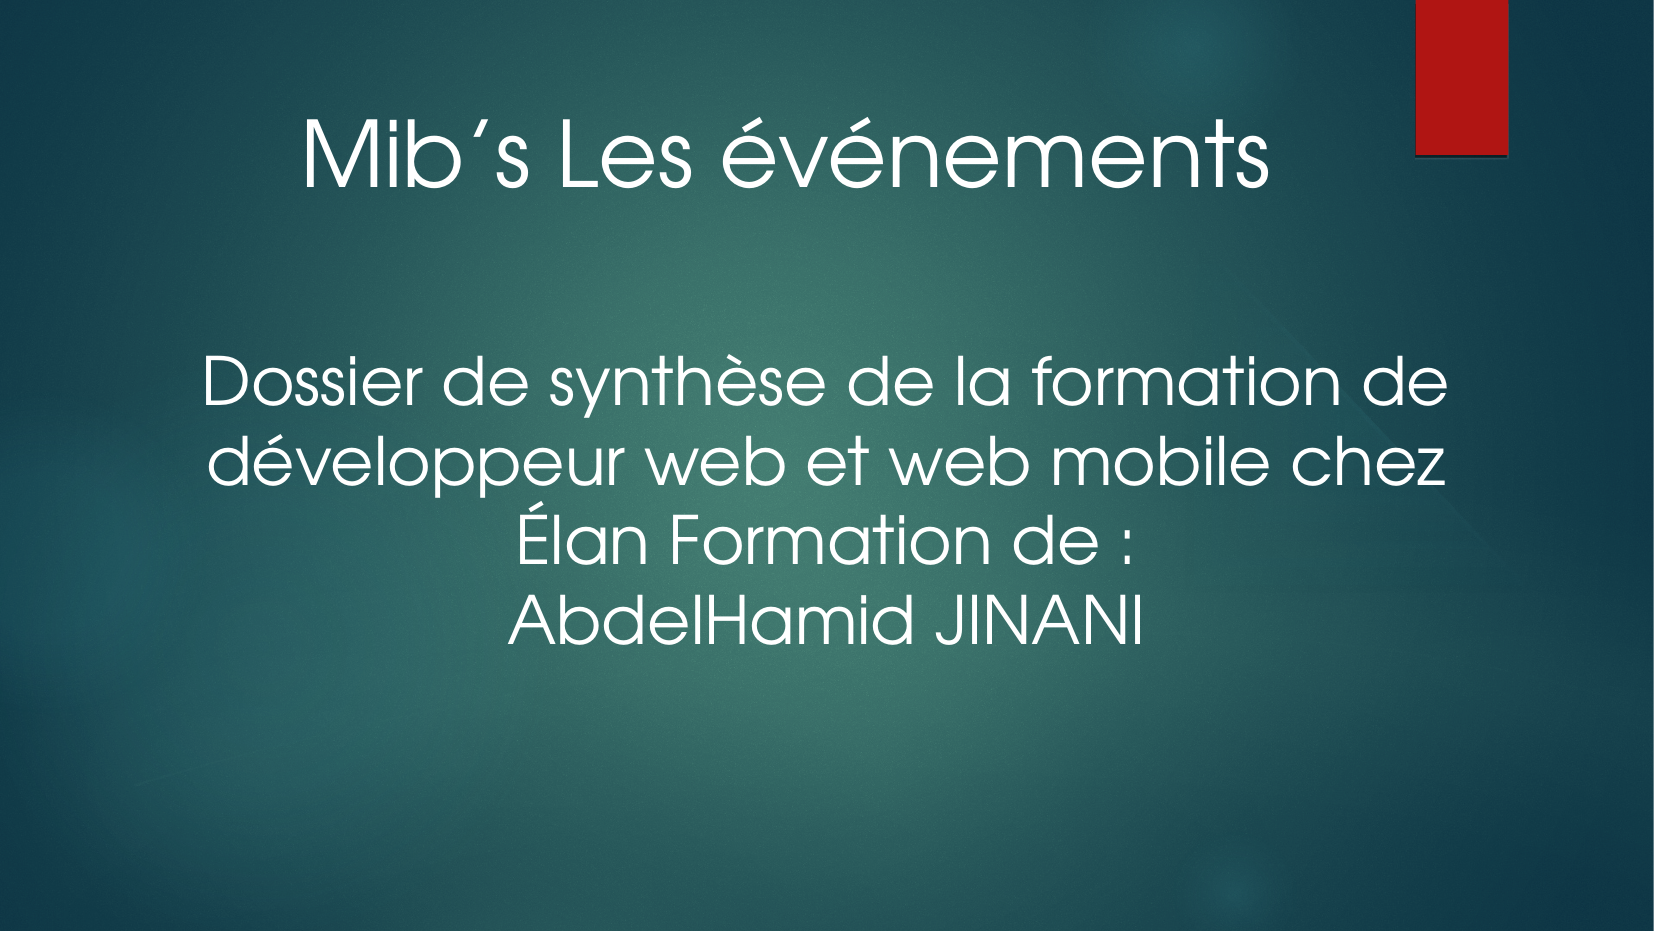

Mib’s Les événements​
Dossier de synthèse de la formation de développeur web et web mobile chez Élan Formation de :​
AbdelHamid JINANI​
​